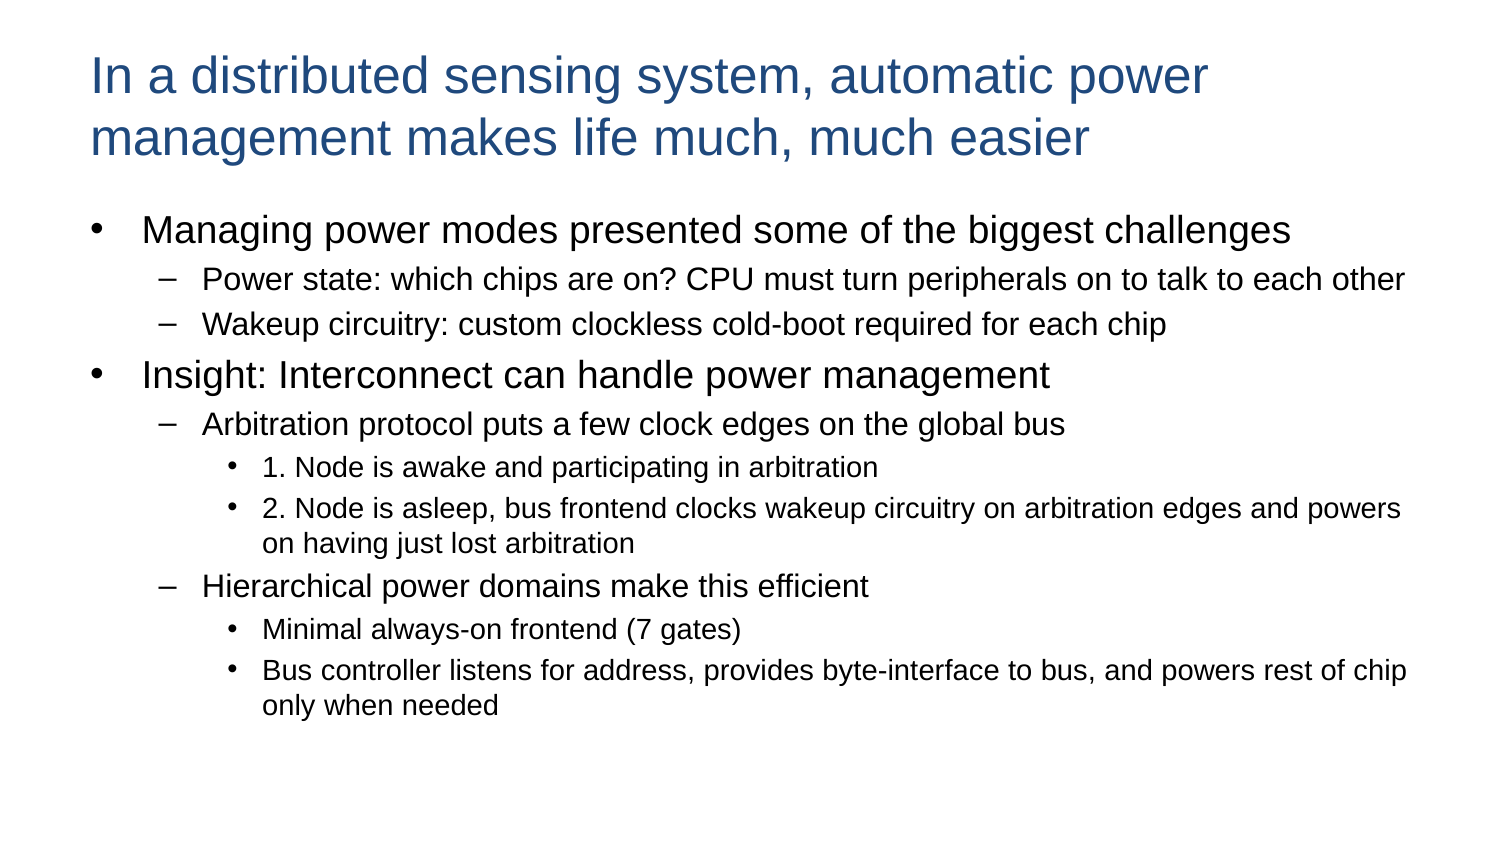

# In a distributed sensing system, automatic power management makes life much, much easier
Managing power modes presented some of the biggest challenges
Power state: which chips are on? CPU must turn peripherals on to talk to each other
Wakeup circuitry: custom clockless cold-boot required for each chip
Insight: Interconnect can handle power management
Arbitration protocol puts a few clock edges on the global bus
1. Node is awake and participating in arbitration
2. Node is asleep, bus frontend clocks wakeup circuitry on arbitration edges and powers on having just lost arbitration
Hierarchical power domains make this efficient
Minimal always-on frontend (7 gates)
Bus controller listens for address, provides byte-interface to bus, and powers rest of chip only when needed